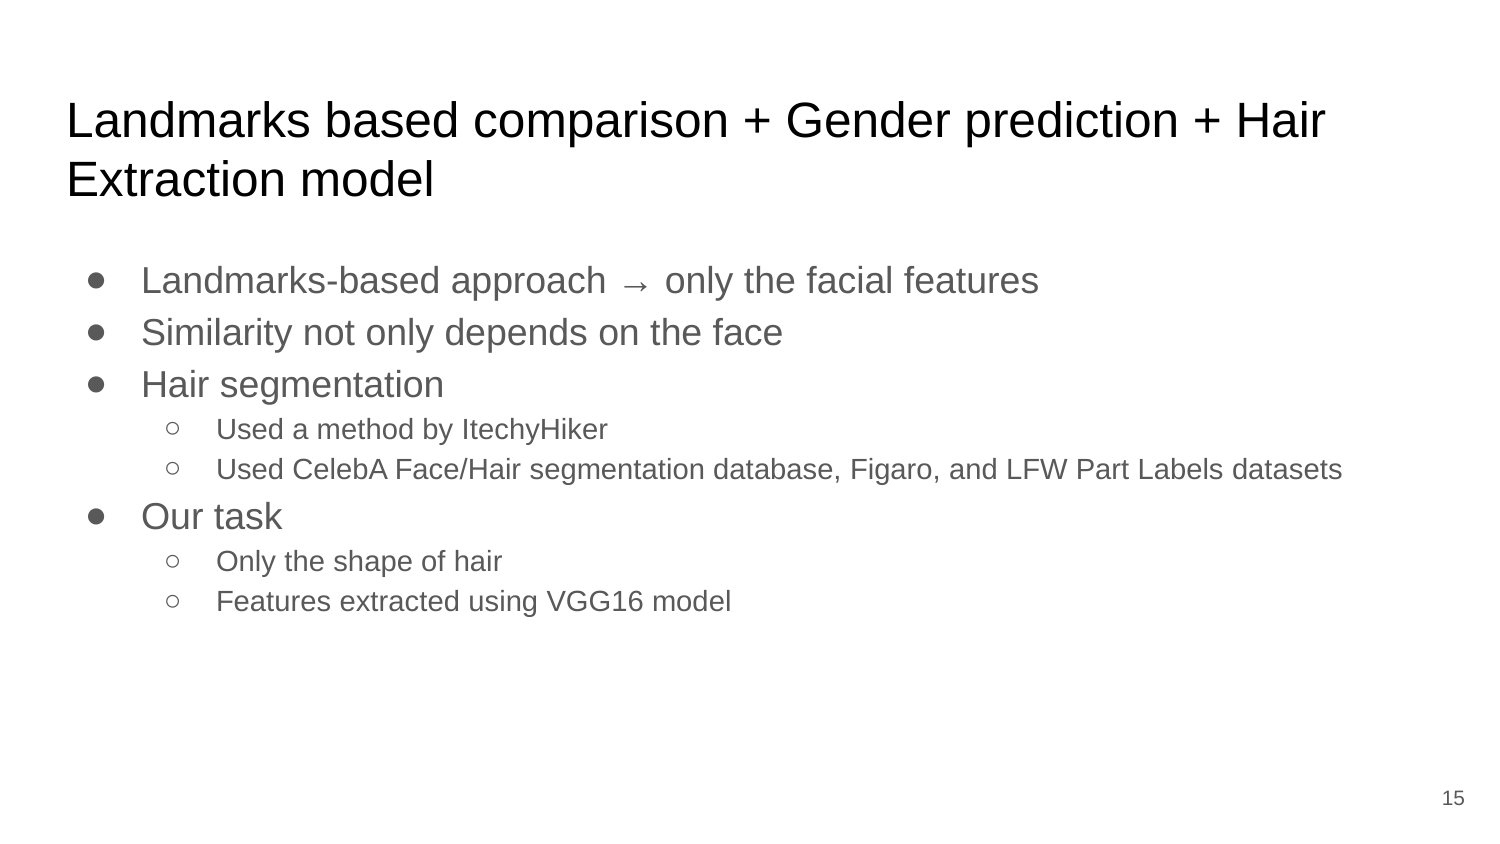

# Landmarks based comparison + Gender prediction + Hair Extraction model

Landmarks-based approach → only the facial features
Similarity not only depends on the face
Hair segmentation
Used a method by ItechyHiker
Used CelebA Face/Hair segmentation database, Figaro, and LFW Part Labels datasets
Our task
Only the shape of hair
Features extracted using VGG16 model
15